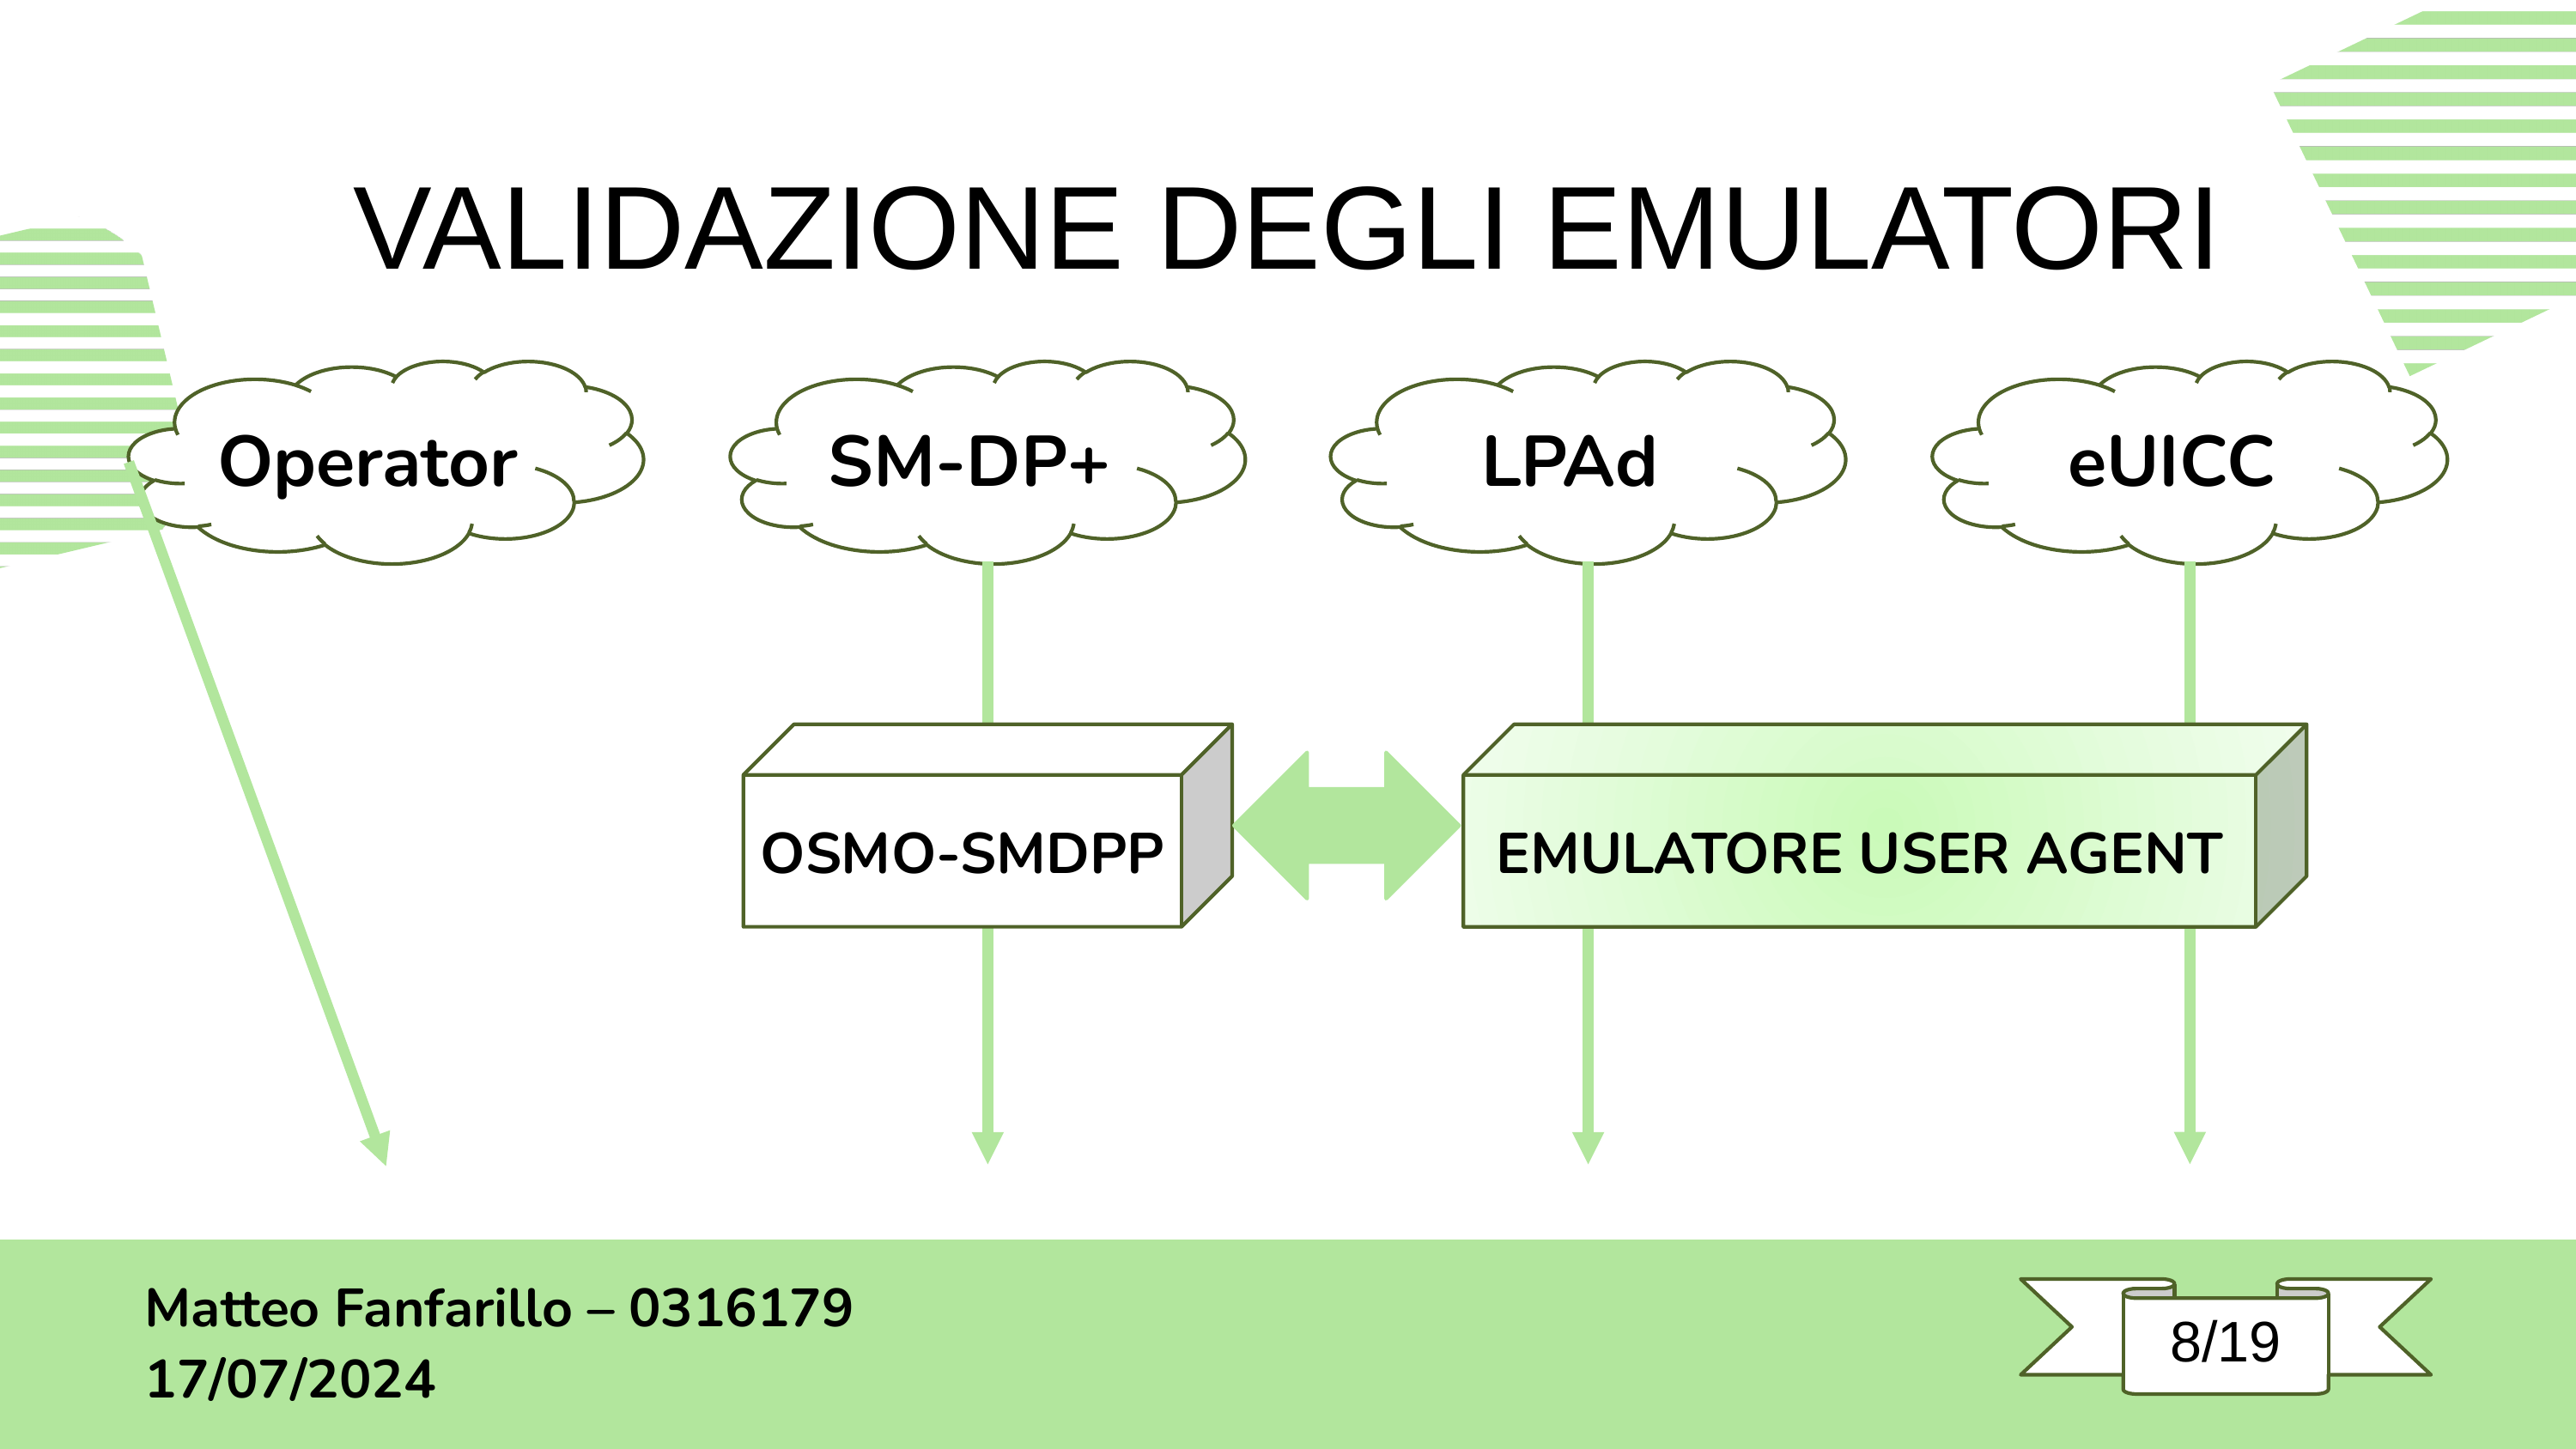

VALIDAZIONE DEGLI EMULATORI

Operator
SM-DP+
LPAd
eUICC
OSMO-SMDPP
EMULATORE USER AGENT

Matteo Fanfarillo – 0316179
8/19

17/07/2024